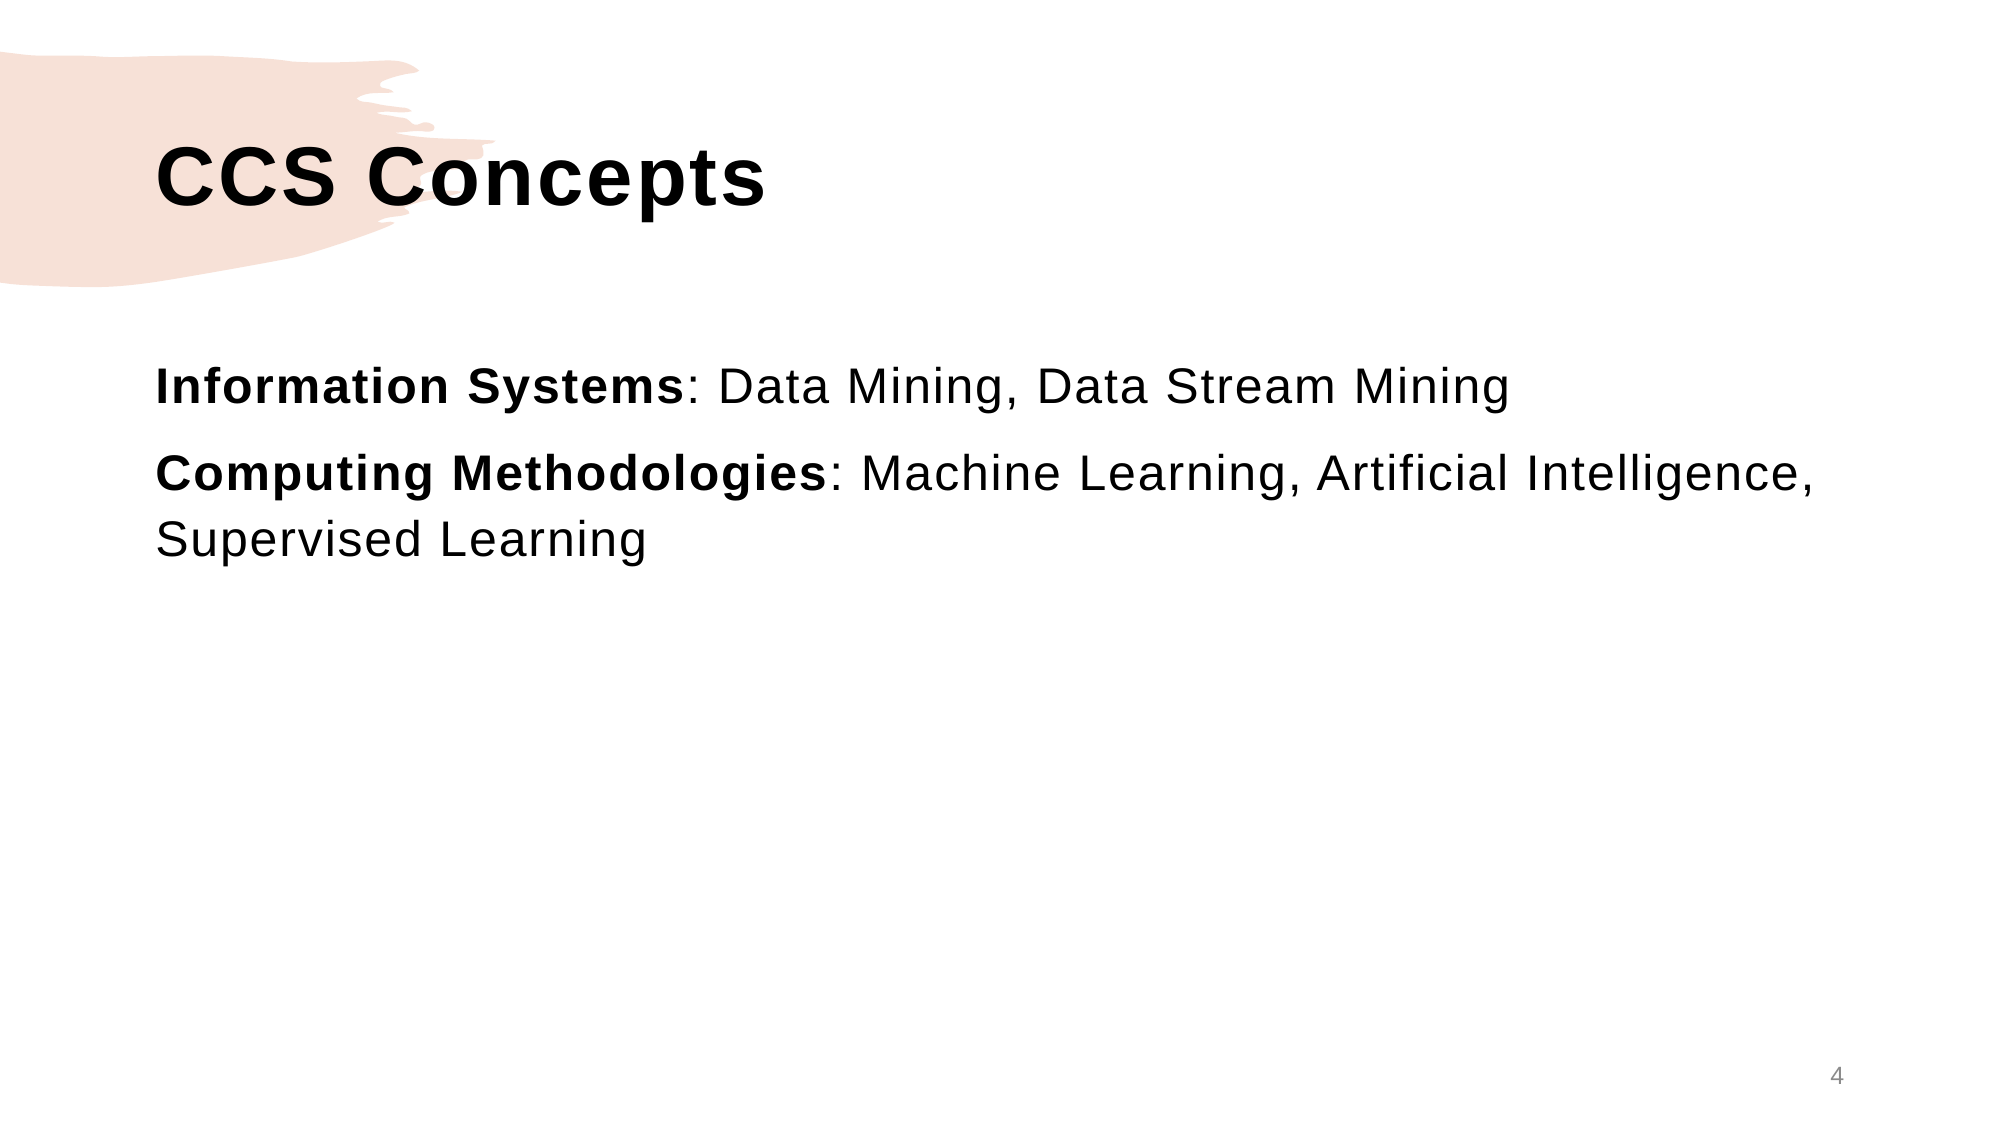

# CCS Concepts
Information Systems: Data Mining, Data Stream Mining
Computing Methodologies: Machine Learning, Artificial Intelligence, Supervised Learning
4